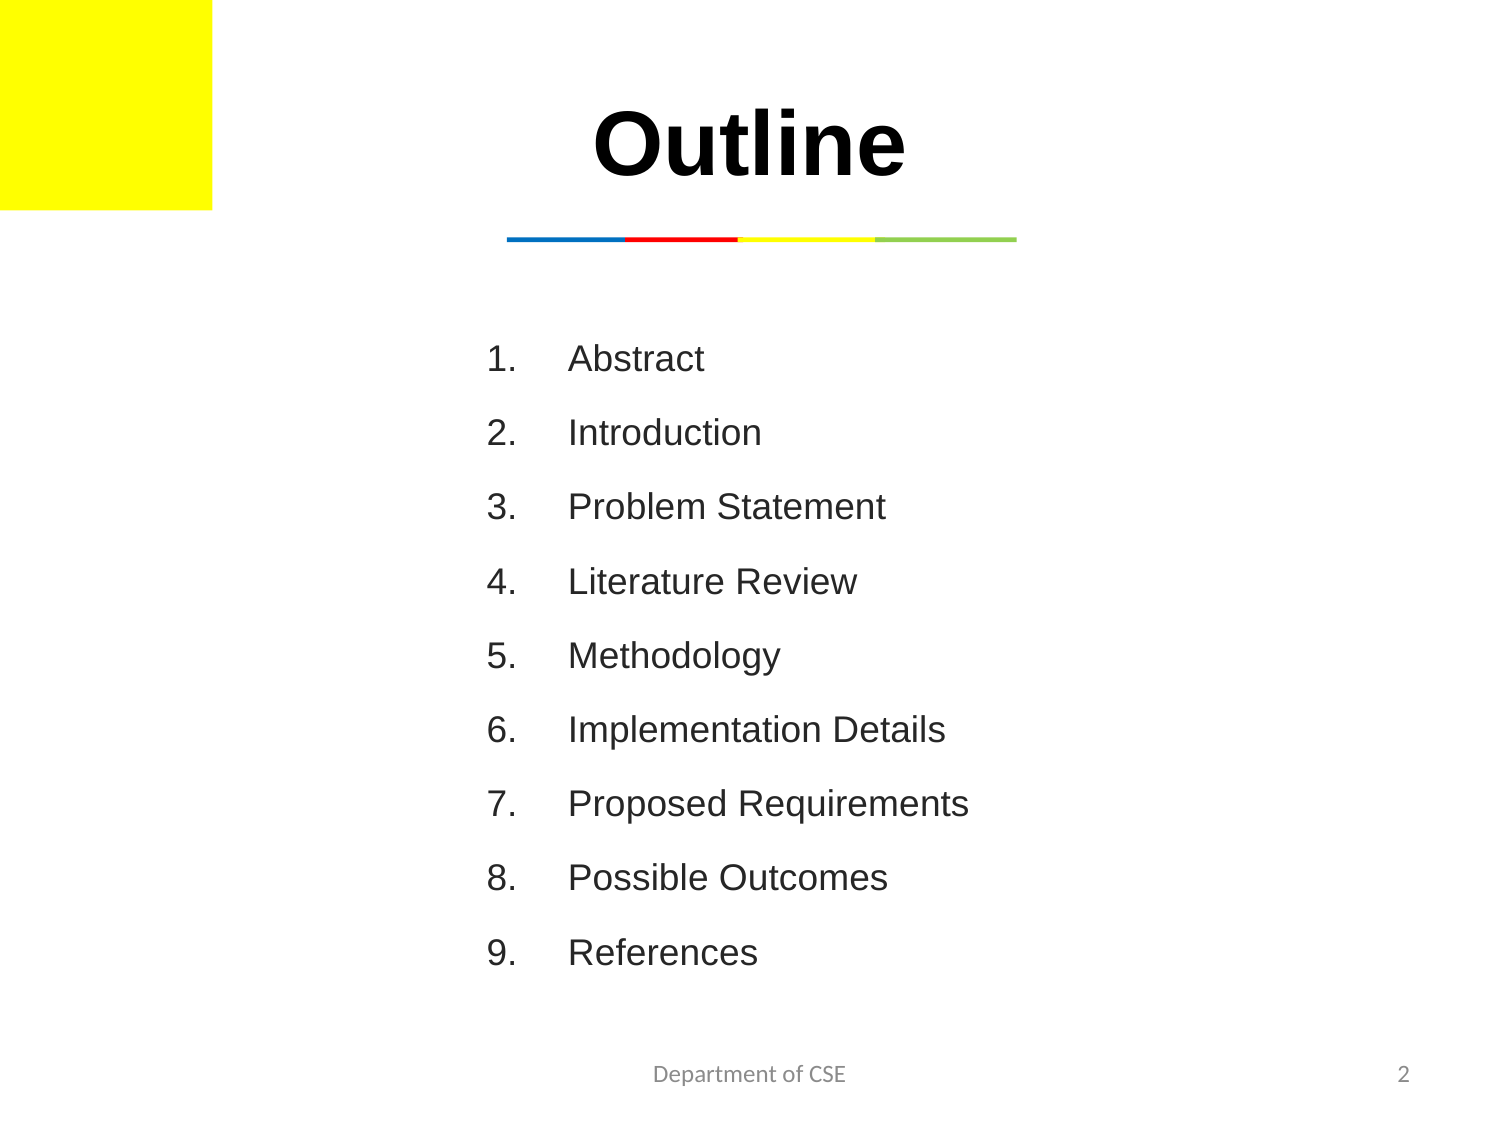

# Outline

Abstract
Introduction
Problem Statement
Literature Review
Methodology
Implementation Details
Proposed Requirements
Possible Outcomes
References

Department of CSE
2